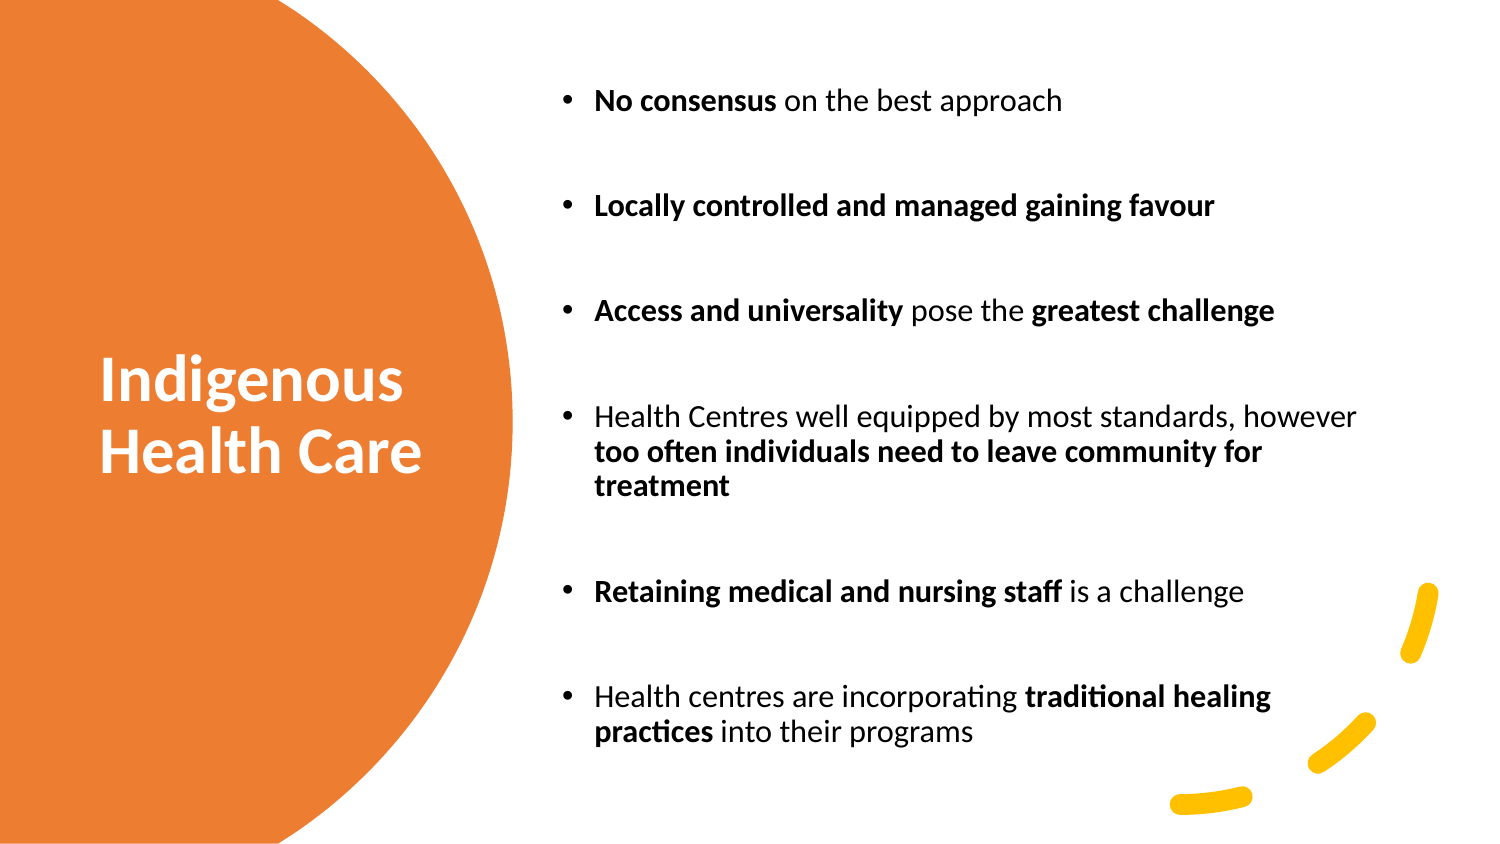

No consensus on the best approach

Locally controlled and managed gaining favour

Access and universality pose the greatest challenge

Health Centres well equipped by most standards, however too often individuals need to leave community for treatment

Retaining medical and nursing staff is a challenge

Health centres are incorporating traditional healing practices into their programs
# Indigenous Health Care